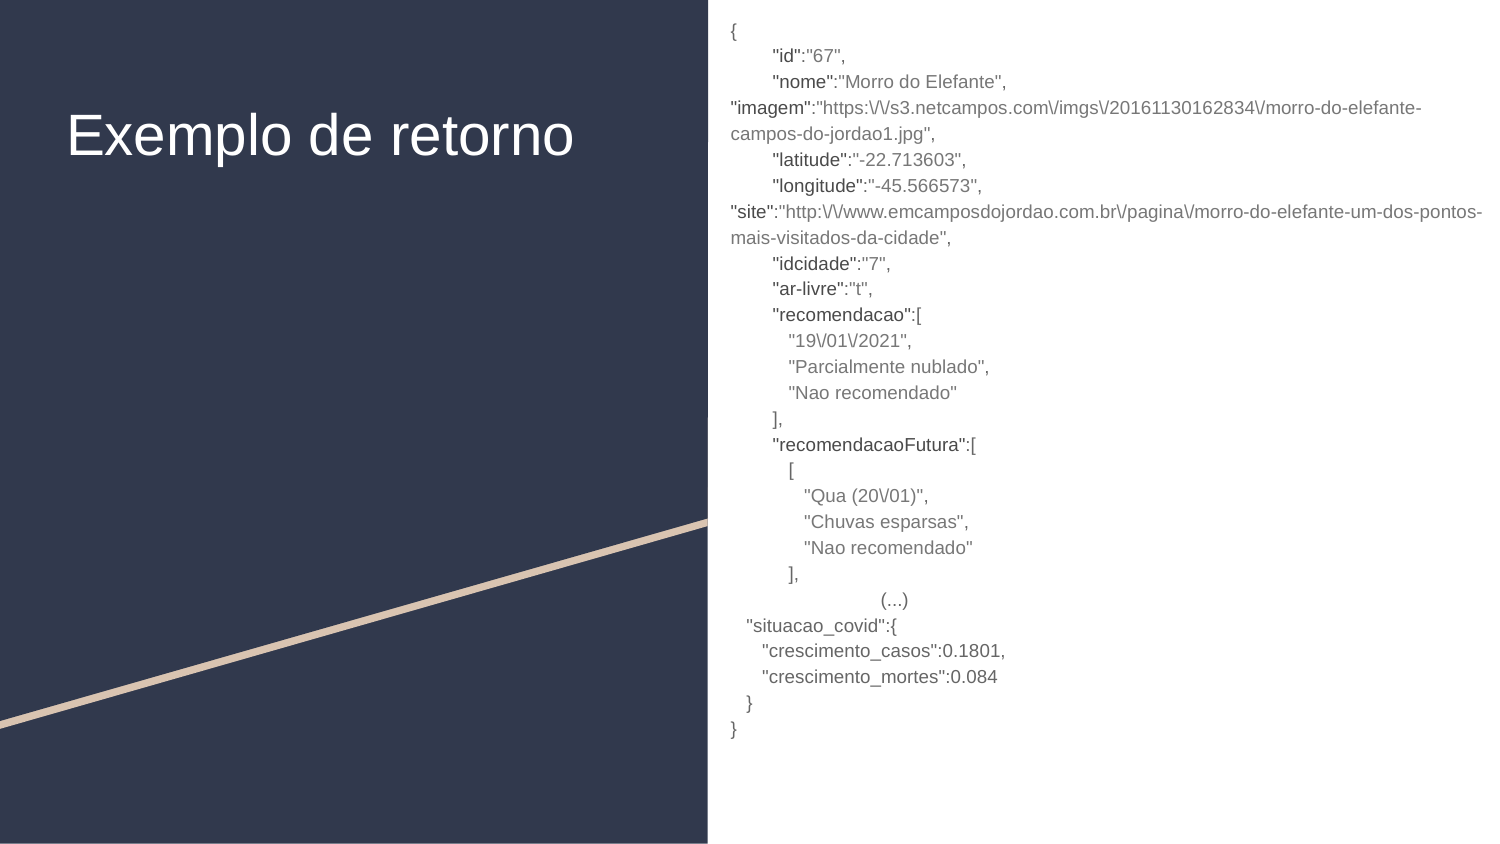

{
        "id":"67",
        "nome":"Morro do Elefante",     "imagem":"https:\/\/s3.netcampos.com\/imgs\/20161130162834\/morro-do-elefante-campos-do-jordao1.jpg",
        "latitude":"-22.713603",
        "longitude":"-45.566573",     "site":"http:\/\/www.emcamposdojordao.com.br\/pagina\/morro-do-elefante-um-dos-pontos-mais-visitados-da-cidade",
        "idcidade":"7",
        "ar-livre":"t",
        "recomendacao":[
           "19\/01\/2021",
           "Parcialmente nublado",
           "Nao recomendado"
        ],
        "recomendacaoFutura":[
           [
              "Qua (20\/01)",
              "Chuvas esparsas",
              "Nao recomendado"
           ],
	(...)
   "situacao_covid":{
      "crescimento_casos":0.1801,
      "crescimento_mortes":0.084
   }
}

# Exemplo de retorno